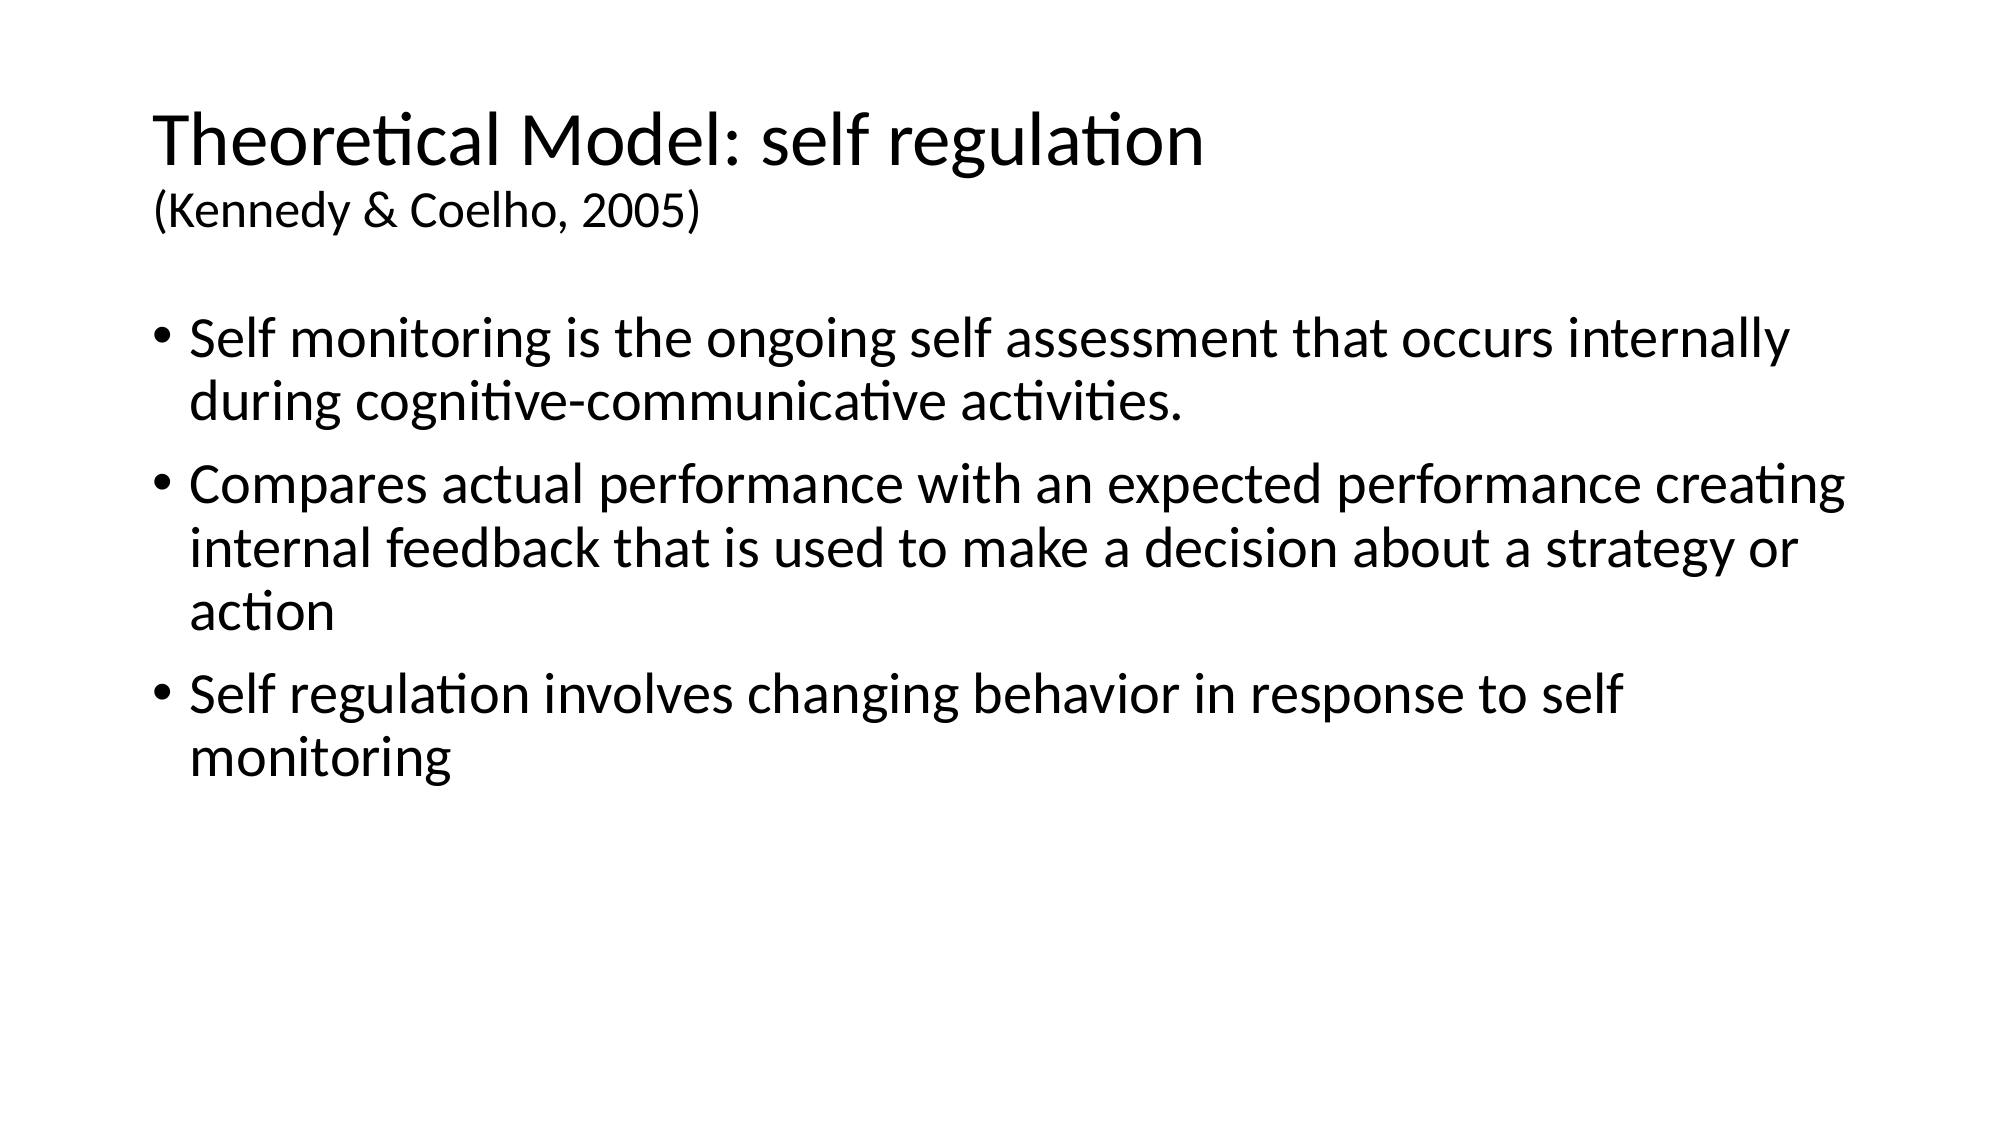

# Theoretical Model: self regulation (Kennedy & Coelho, 2005)
Self monitoring is the ongoing self assessment that occurs internally during cognitive-communicative activities.
Compares actual performance with an expected performance creating internal feedback that is used to make a decision about a strategy or action
Self regulation involves changing behavior in response to self monitoring